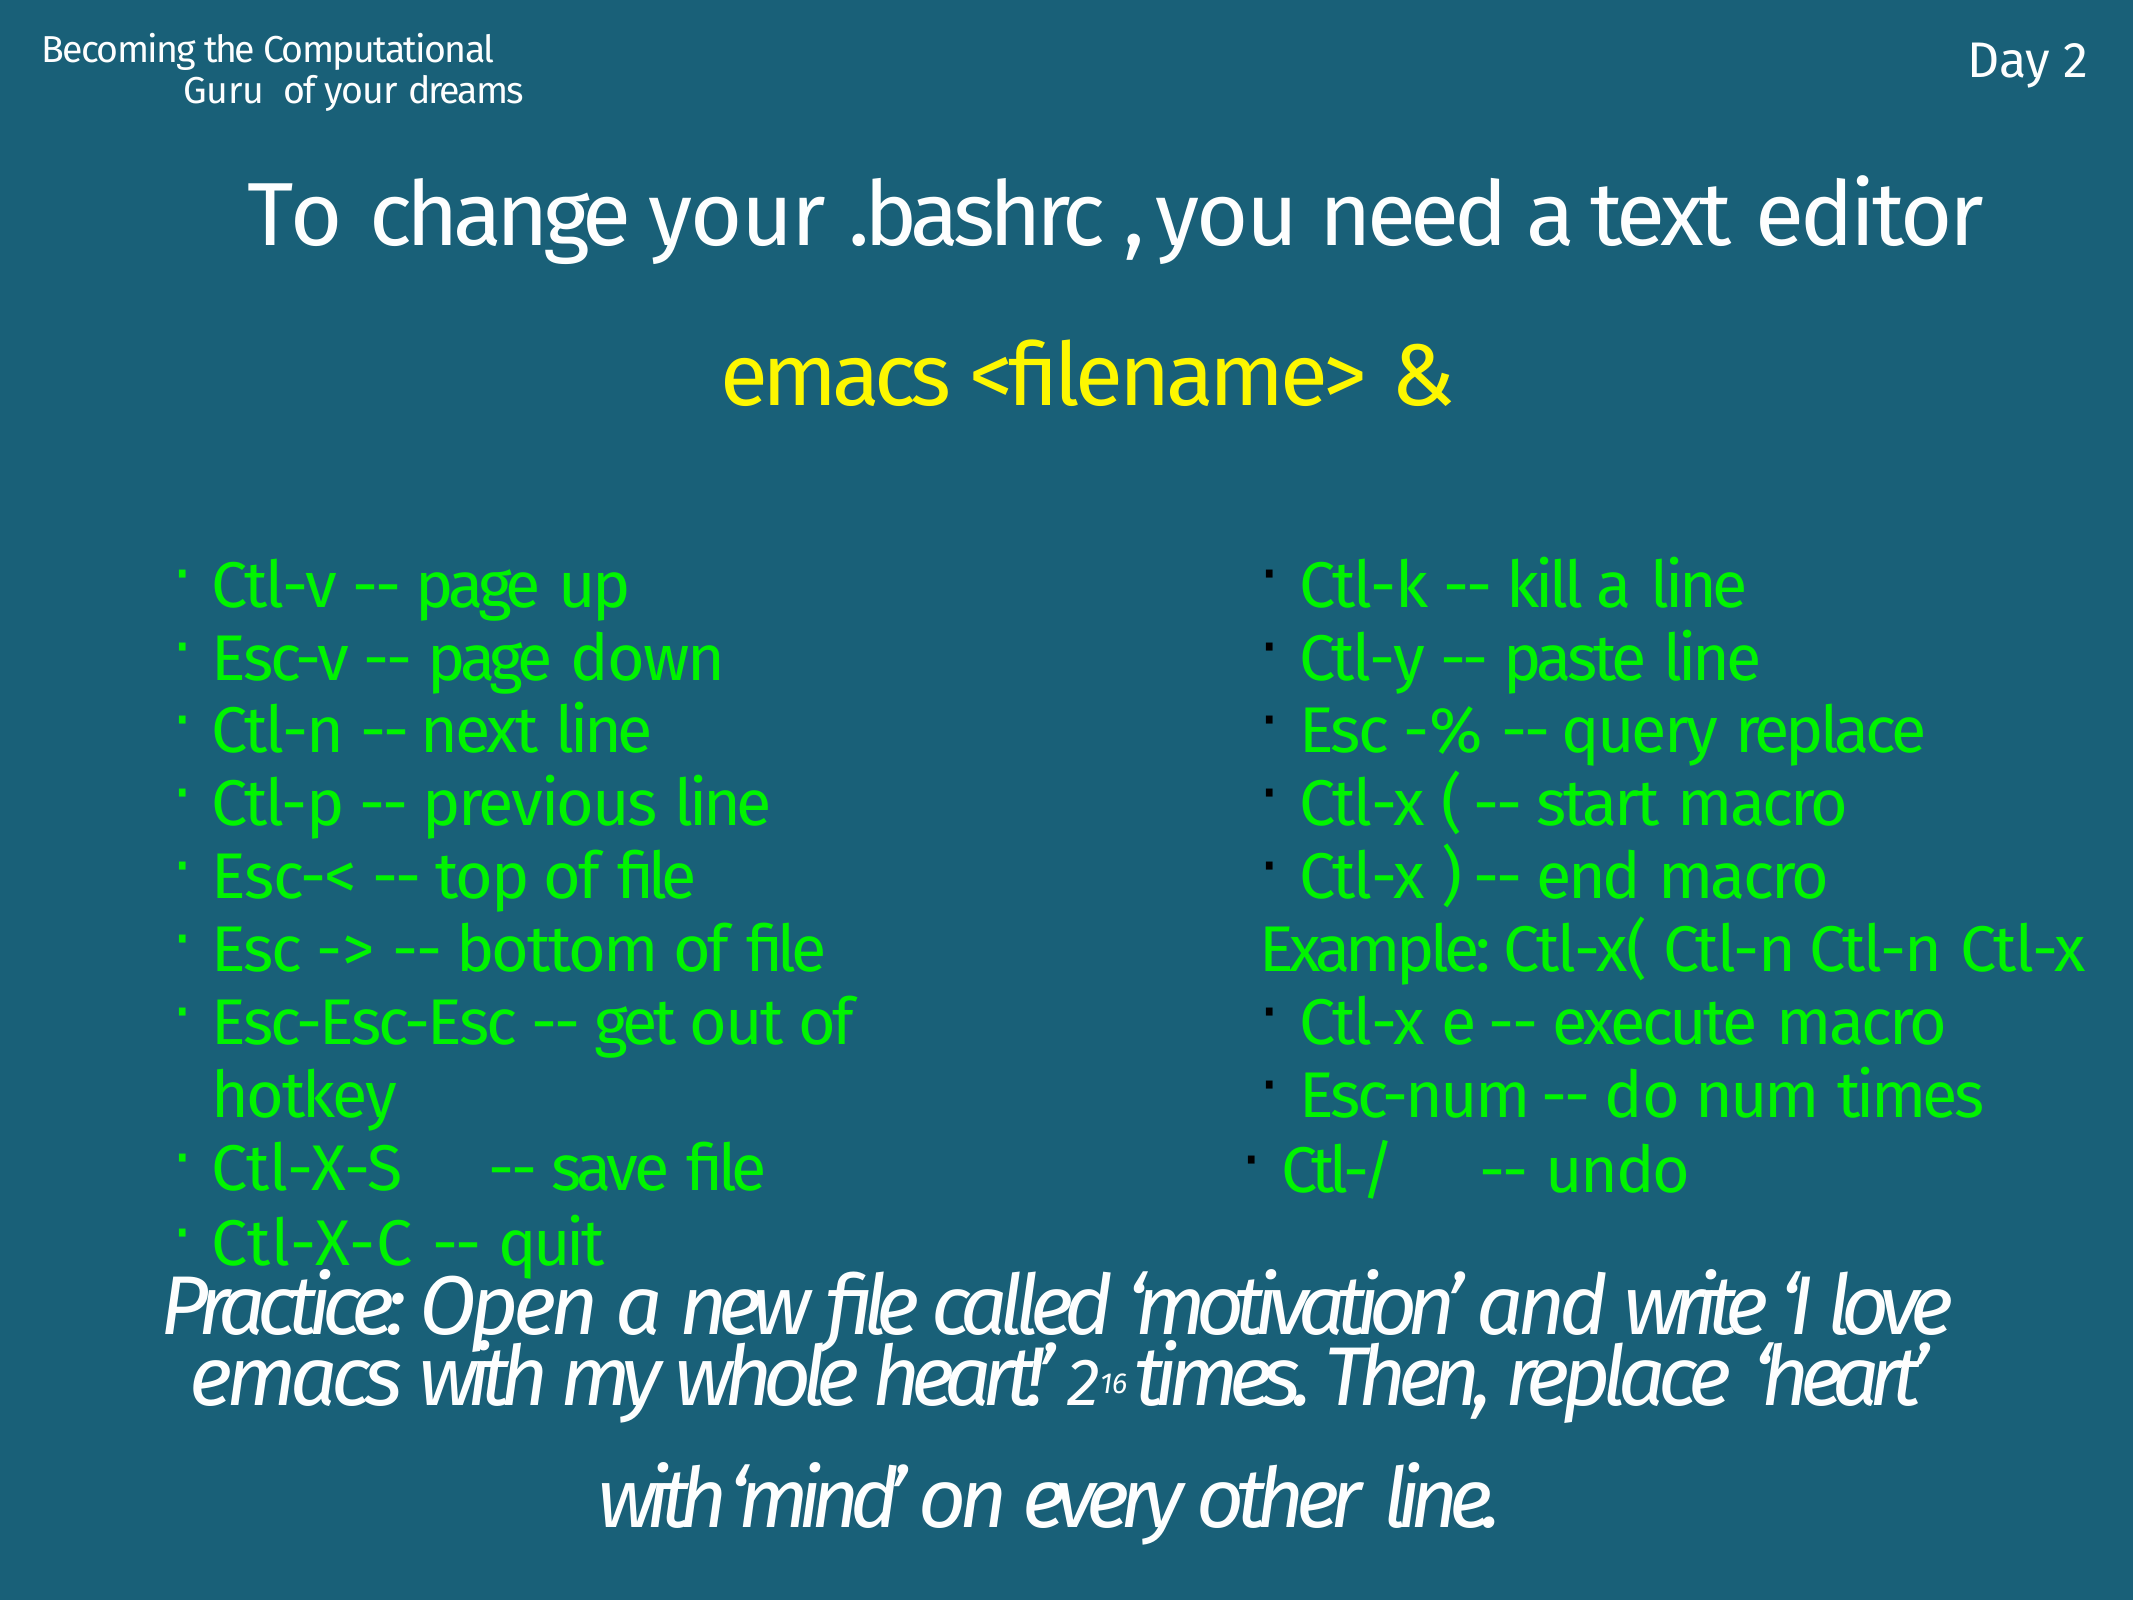

Becoming the Computational Guru  of your dreams
Day 2
To change your .bashrc , you need a text editor
emacs <filename> &
Ctl-v -- page up
Esc-v -- page down
Ctl-n -- next line
Ctl-p -- previous line
Esc-< -- top of file
Esc -> -- bottom of file
Esc-Esc-Esc -- get out of hotkey
Ctl-X-S	-- save file
Ctl-X-C -- quit
Ctl-k -- kill a line
Ctl-y -- paste line
Esc -% -- query replace
Ctl-x ( -- start macro
Ctl-x ) -- end macro
Example: Ctl-x( Ctl-n Ctl-n Ctl-x
Ctl-x e -- execute macro
Esc-num -- do num times
Ctl-/	-- undo
Practice: Open a new file called ‘motivation’ and write ‘I love  emacs with my whole heart!’ 216 times. Then, replace ‘heart’
with ‘mind’ on every other line.